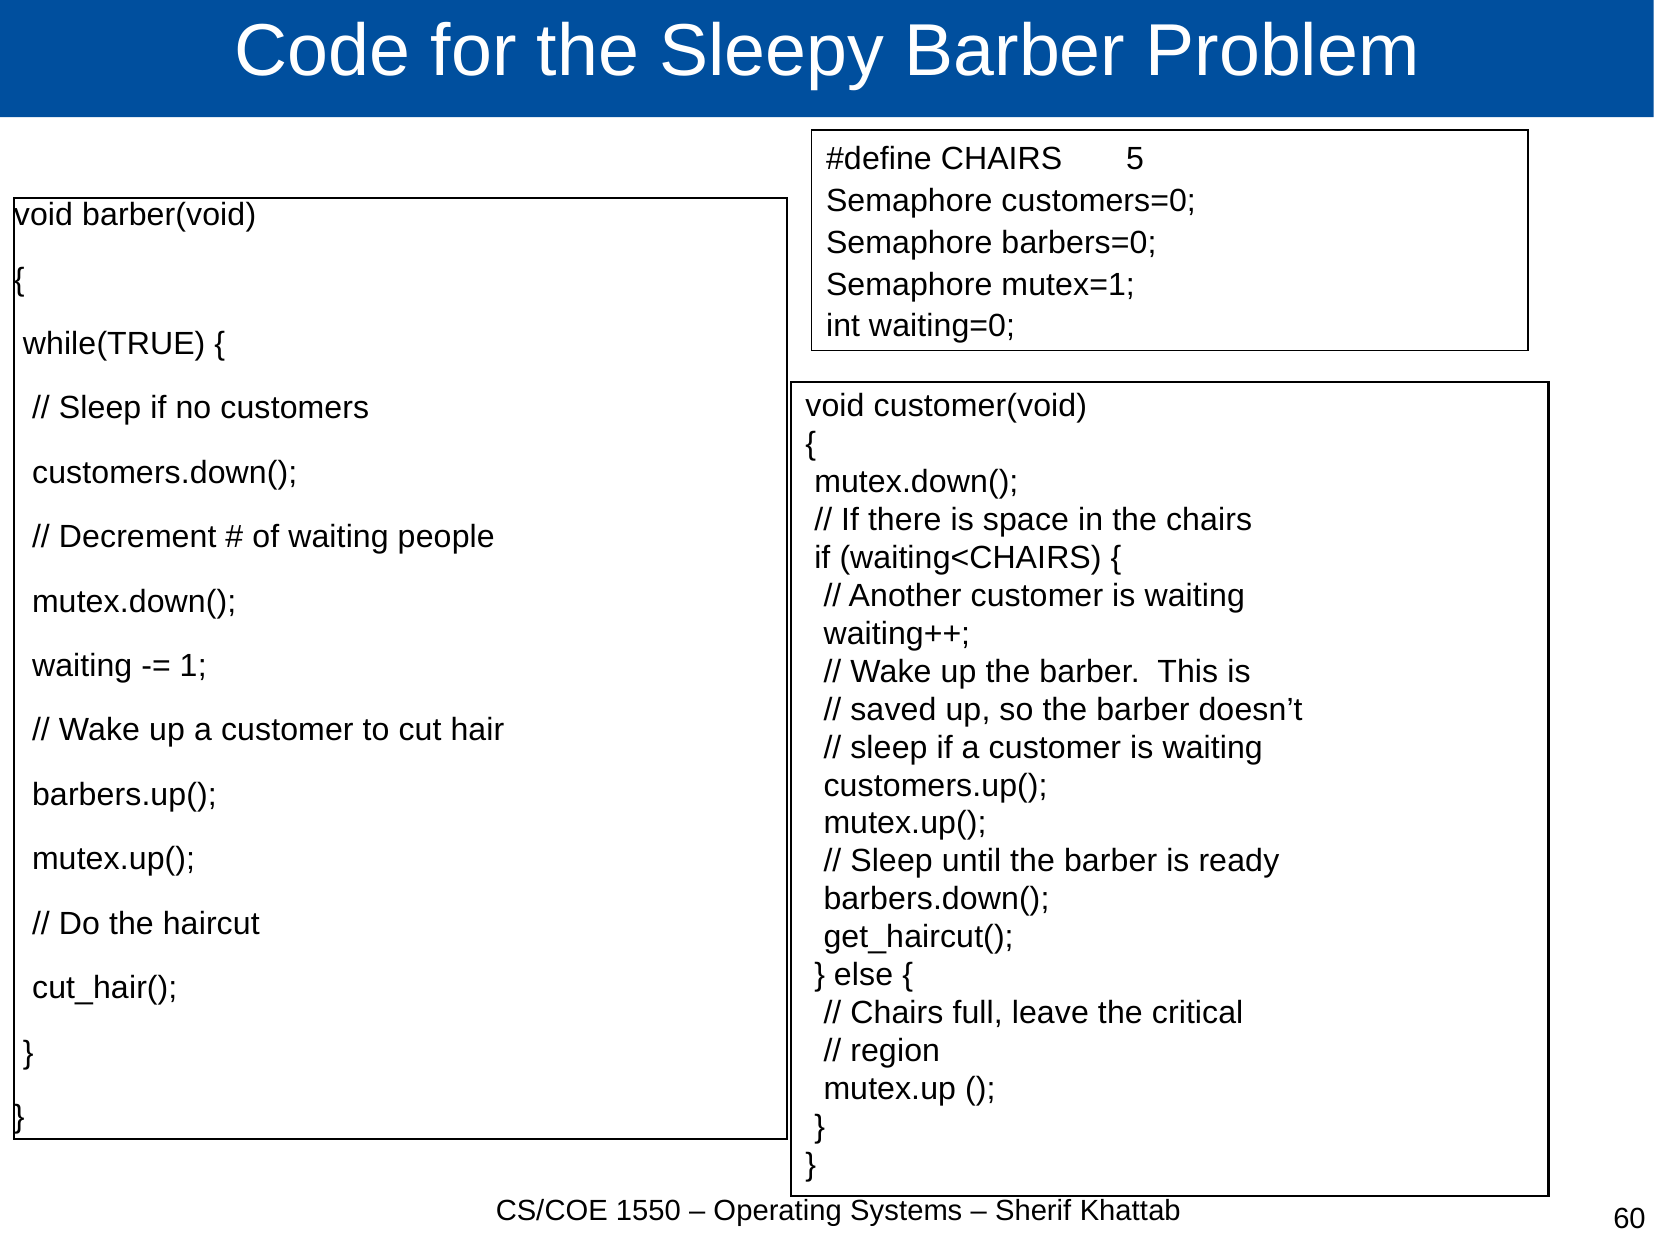

# Code for the Sleepy Barber Problem
#define CHAIRS	5
Semaphore customers=0;
Semaphore barbers=0;
Semaphore mutex=1;
int waiting=0;
void barber(void)
{
 while(TRUE) {
  // Sleep if no customers
  customers.down();
  // Decrement # of waiting people
  mutex.down();
  waiting -= 1;
  // Wake up a customer to cut hair
  barbers.up();
  mutex.up();
  // Do the haircut
  cut_hair();
 }
}
void customer(void)
{
 mutex.down();
 // If there is space in the chairs
 if (waiting<CHAIRS) {
  // Another customer is waiting
  waiting++;
  // Wake up the barber.  This is
  // saved up, so the barber doesn’t
  // sleep if a customer is waiting
  customers.up();
  mutex.up();
  // Sleep until the barber is ready
  barbers.down();
  get_haircut();
 } else {
  // Chairs full, leave the critical
  // region
  mutex.up ();
 }
}
CS/COE 1550 – Operating Systems – Sherif Khattab
60